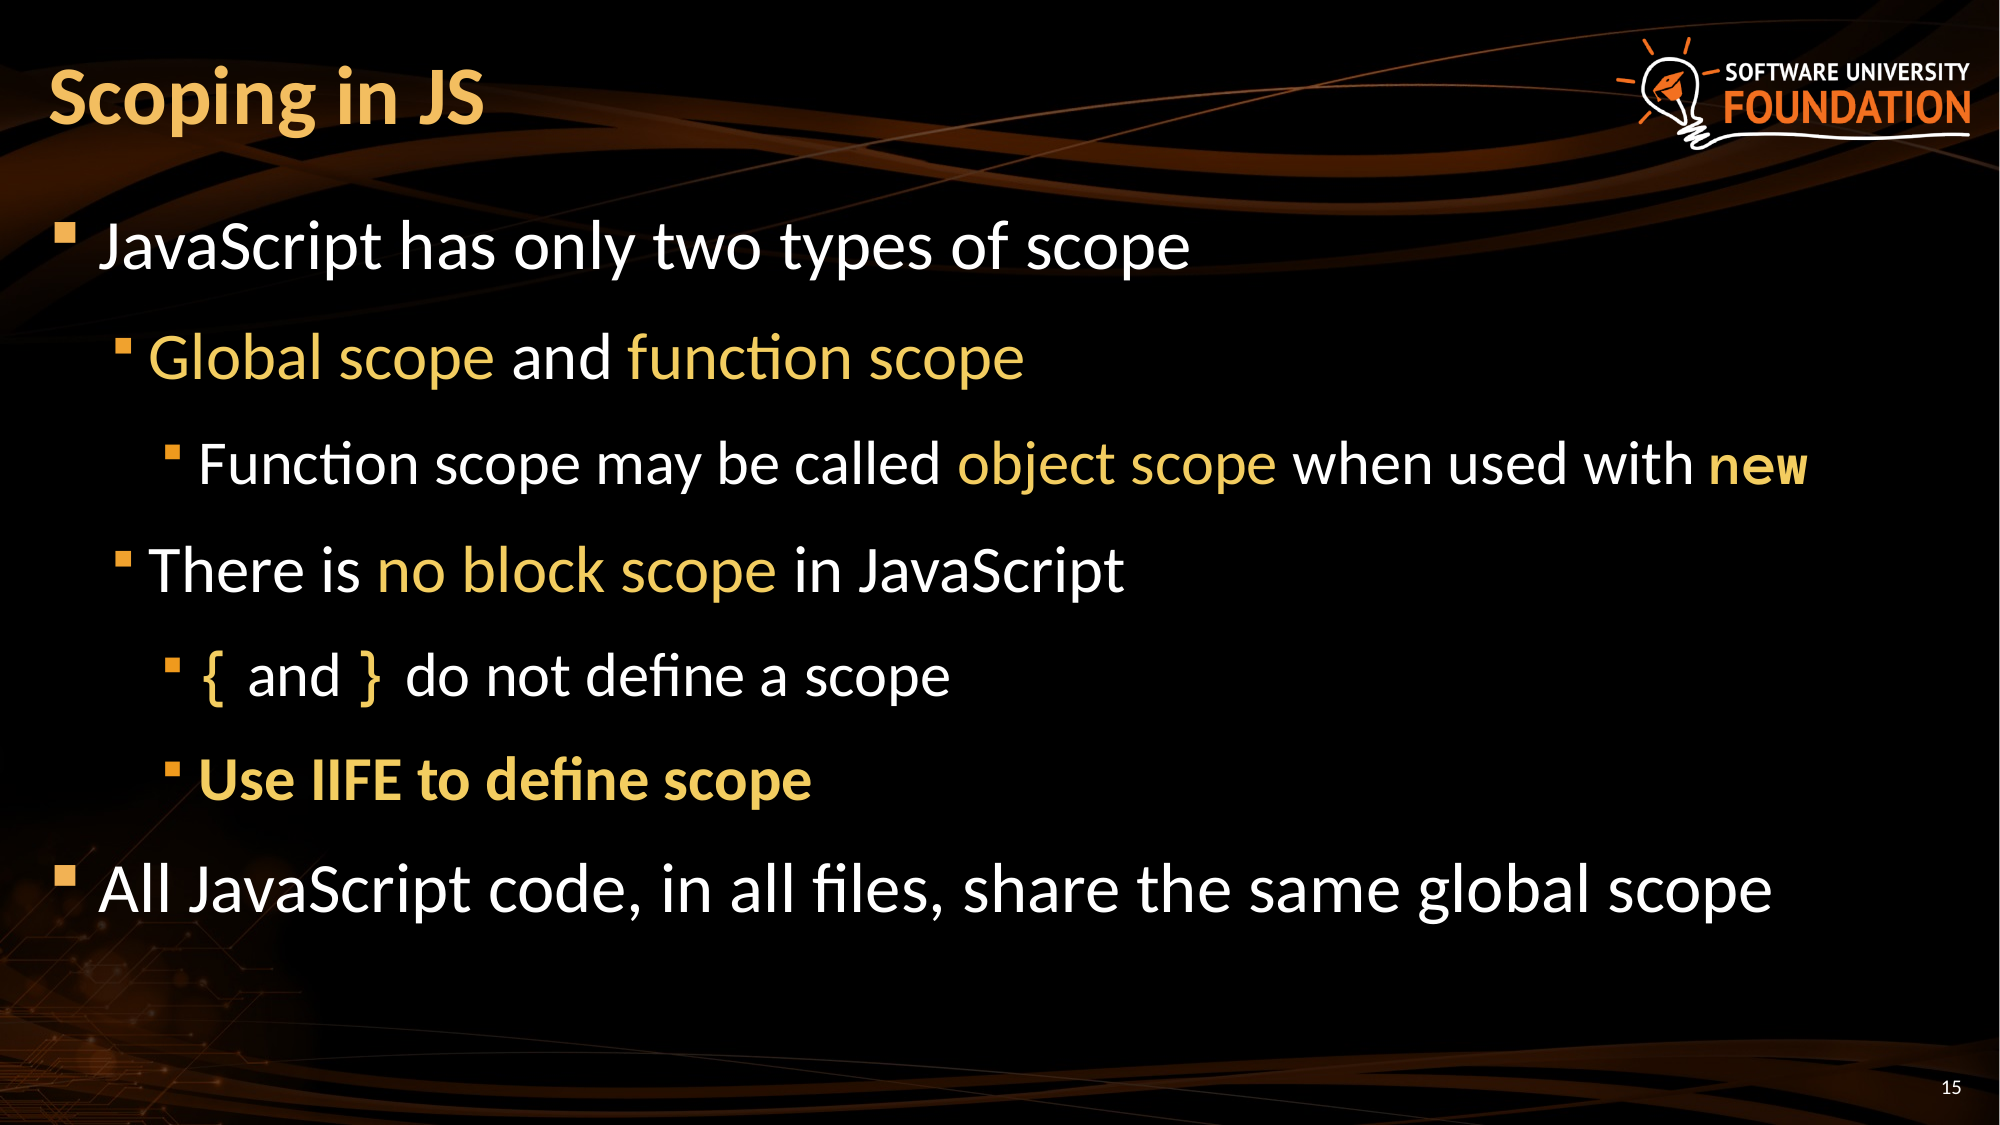

# Scoping in JS
JavaScript has only two types of scope
Global scope and function scope
Function scope may be called object scope when used with new
There is no block scope in JavaScript
{ and } do not define a scope
Use IIFE to define scope
All JavaScript code, in all files, share the same global scope
15